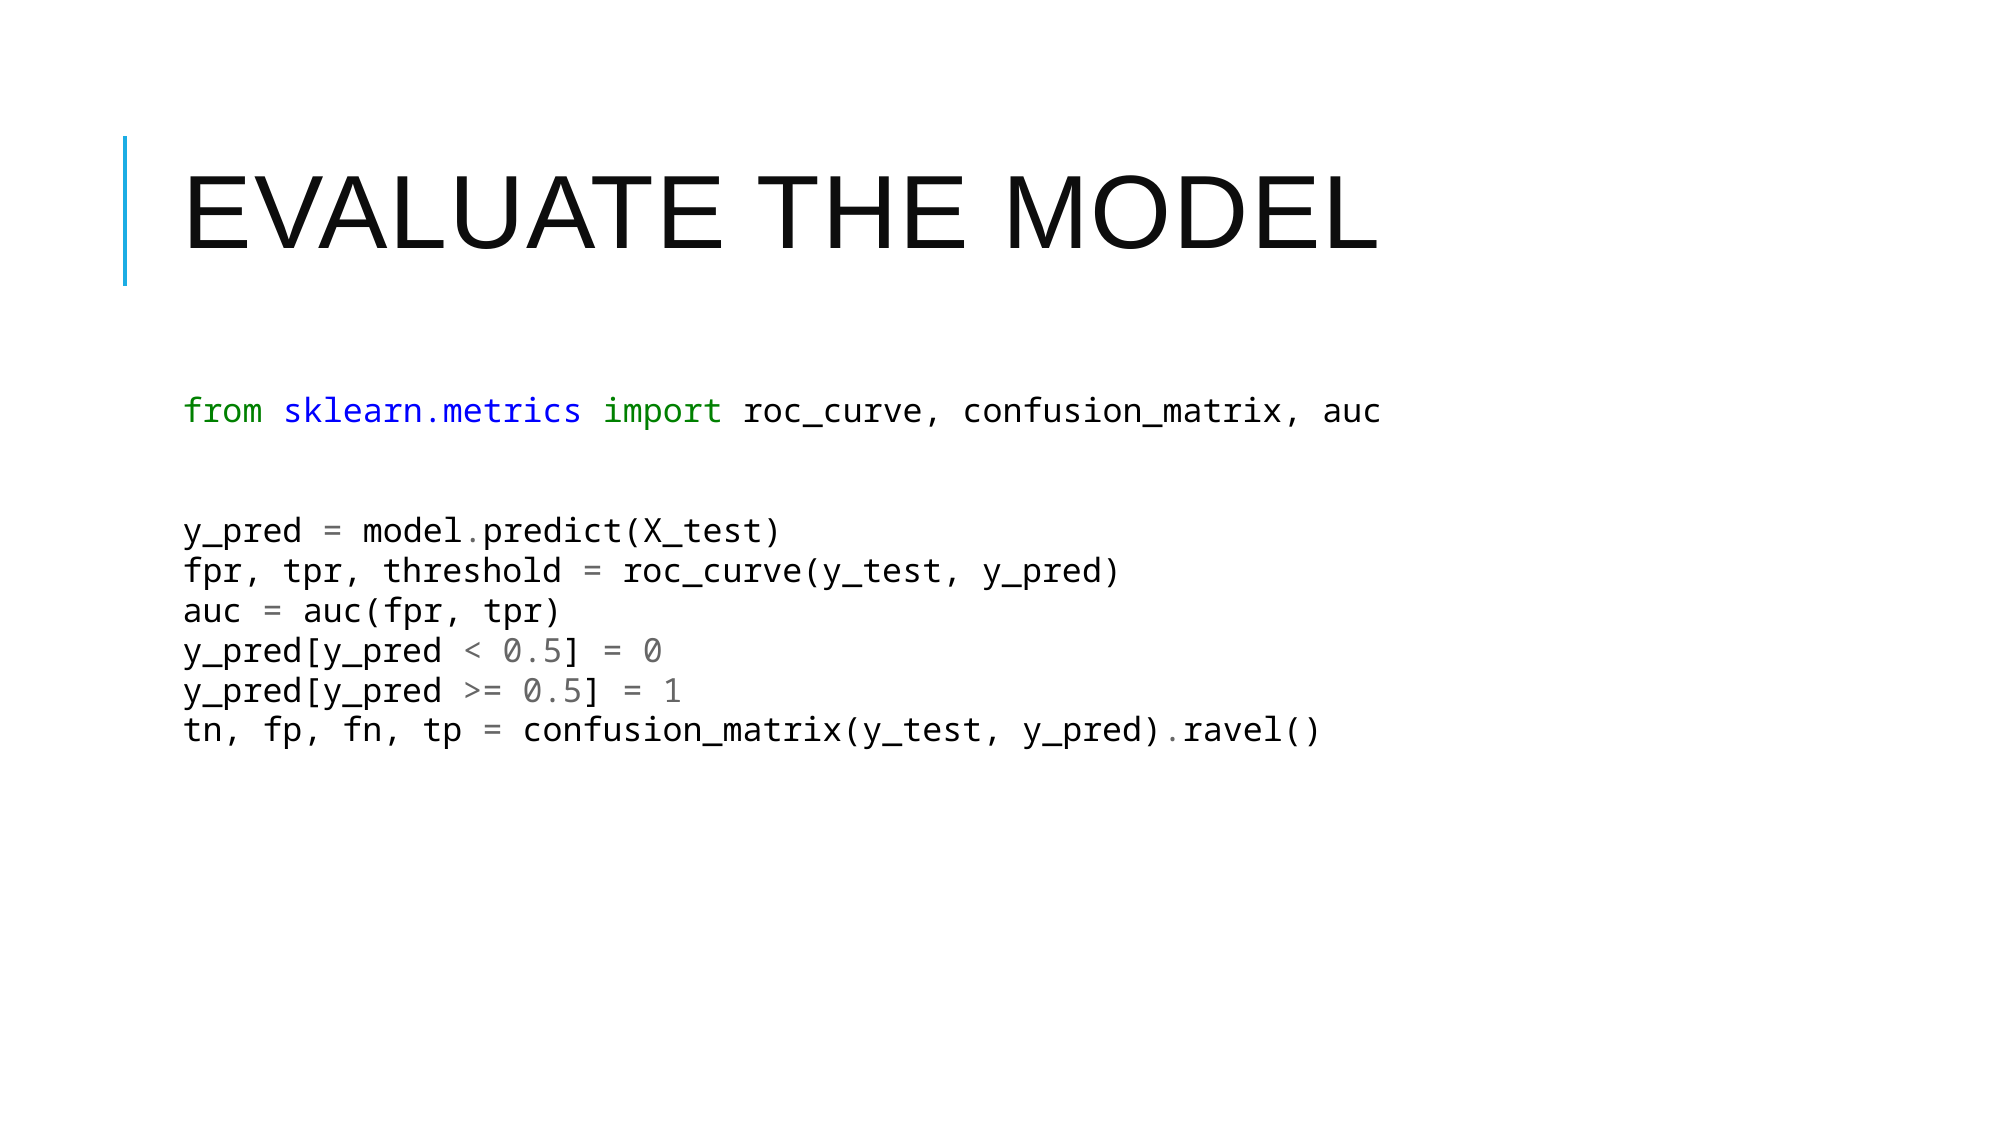

# Evaluate the model

from sklearn.metrics import roc_curve, confusion_matrix, auc

y_pred = model.predict(X_test)
fpr, tpr, threshold = roc_curve(y_test, y_pred)
auc = auc(fpr, tpr)
y_pred[y_pred < 0.5] = 0
y_pred[y_pred >= 0.5] = 1
tn, fp, fn, tp = confusion_matrix(y_test, y_pred).ravel()